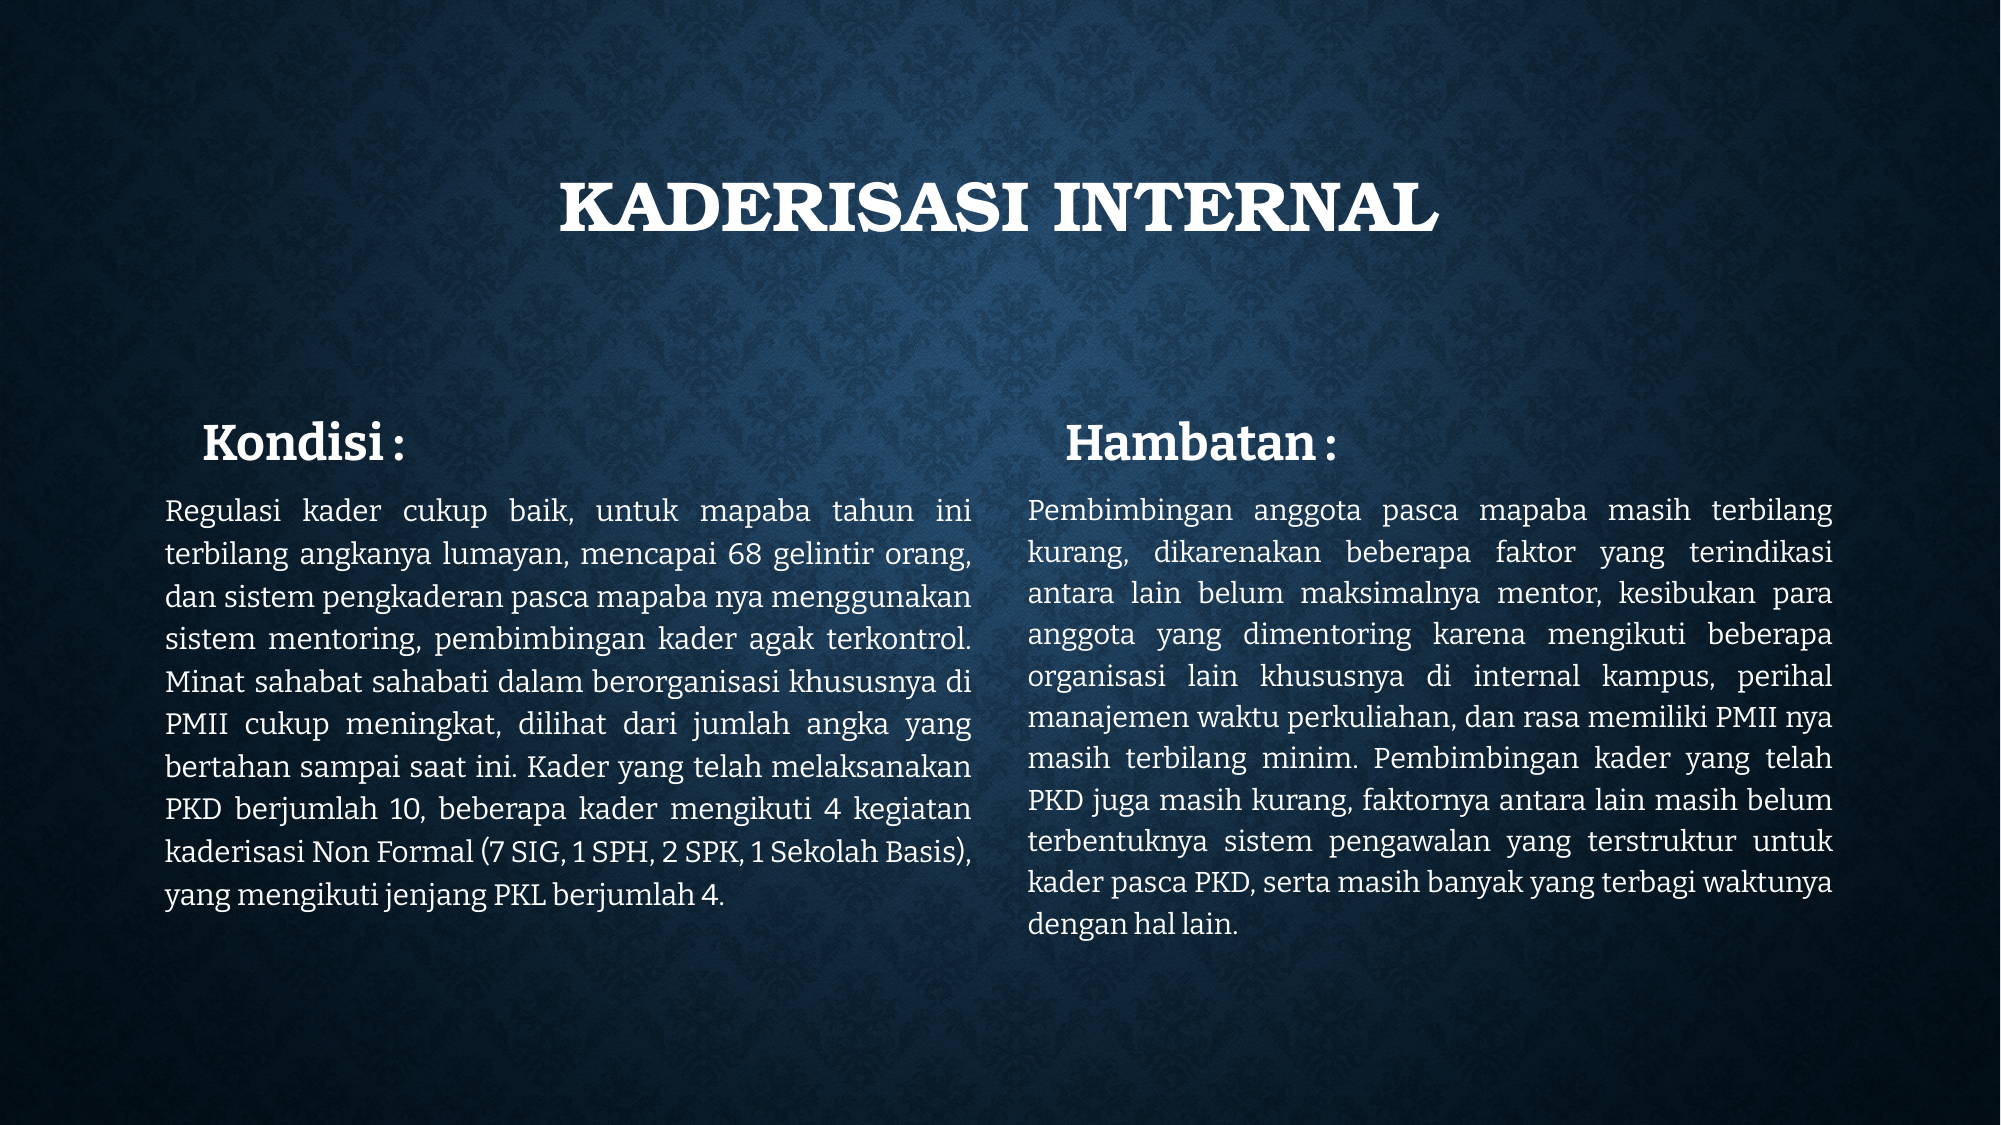

# kaderisasi internal
Kondisi :
Hambatan :
Regulasi kader cukup baik, untuk mapaba tahun ini terbilang angkanya lumayan, mencapai 68 gelintir orang, dan sistem pengkaderan pasca mapaba nya menggunakan sistem mentoring, pembimbingan kader agak terkontrol. Minat sahabat sahabati dalam berorganisasi khususnya di PMII cukup meningkat, dilihat dari jumlah angka yang bertahan sampai saat ini. Kader yang telah melaksanakan PKD berjumlah 10, beberapa kader mengikuti 4 kegiatan kaderisasi Non Formal (7 SIG, 1 SPH, 2 SPK, 1 Sekolah Basis), yang mengikuti jenjang PKL berjumlah 4.
Pembimbingan anggota pasca mapaba masih terbilang kurang, dikarenakan beberapa faktor yang terindikasi antara lain belum maksimalnya mentor, kesibukan para anggota yang dimentoring karena mengikuti beberapa organisasi lain khususnya di internal kampus, perihal manajemen waktu perkuliahan, dan rasa memiliki PMII nya masih terbilang minim. Pembimbingan kader yang telah PKD juga masih kurang, faktornya antara lain masih belum terbentuknya sistem pengawalan yang terstruktur untuk kader pasca PKD, serta masih banyak yang terbagi waktunya dengan hal lain.